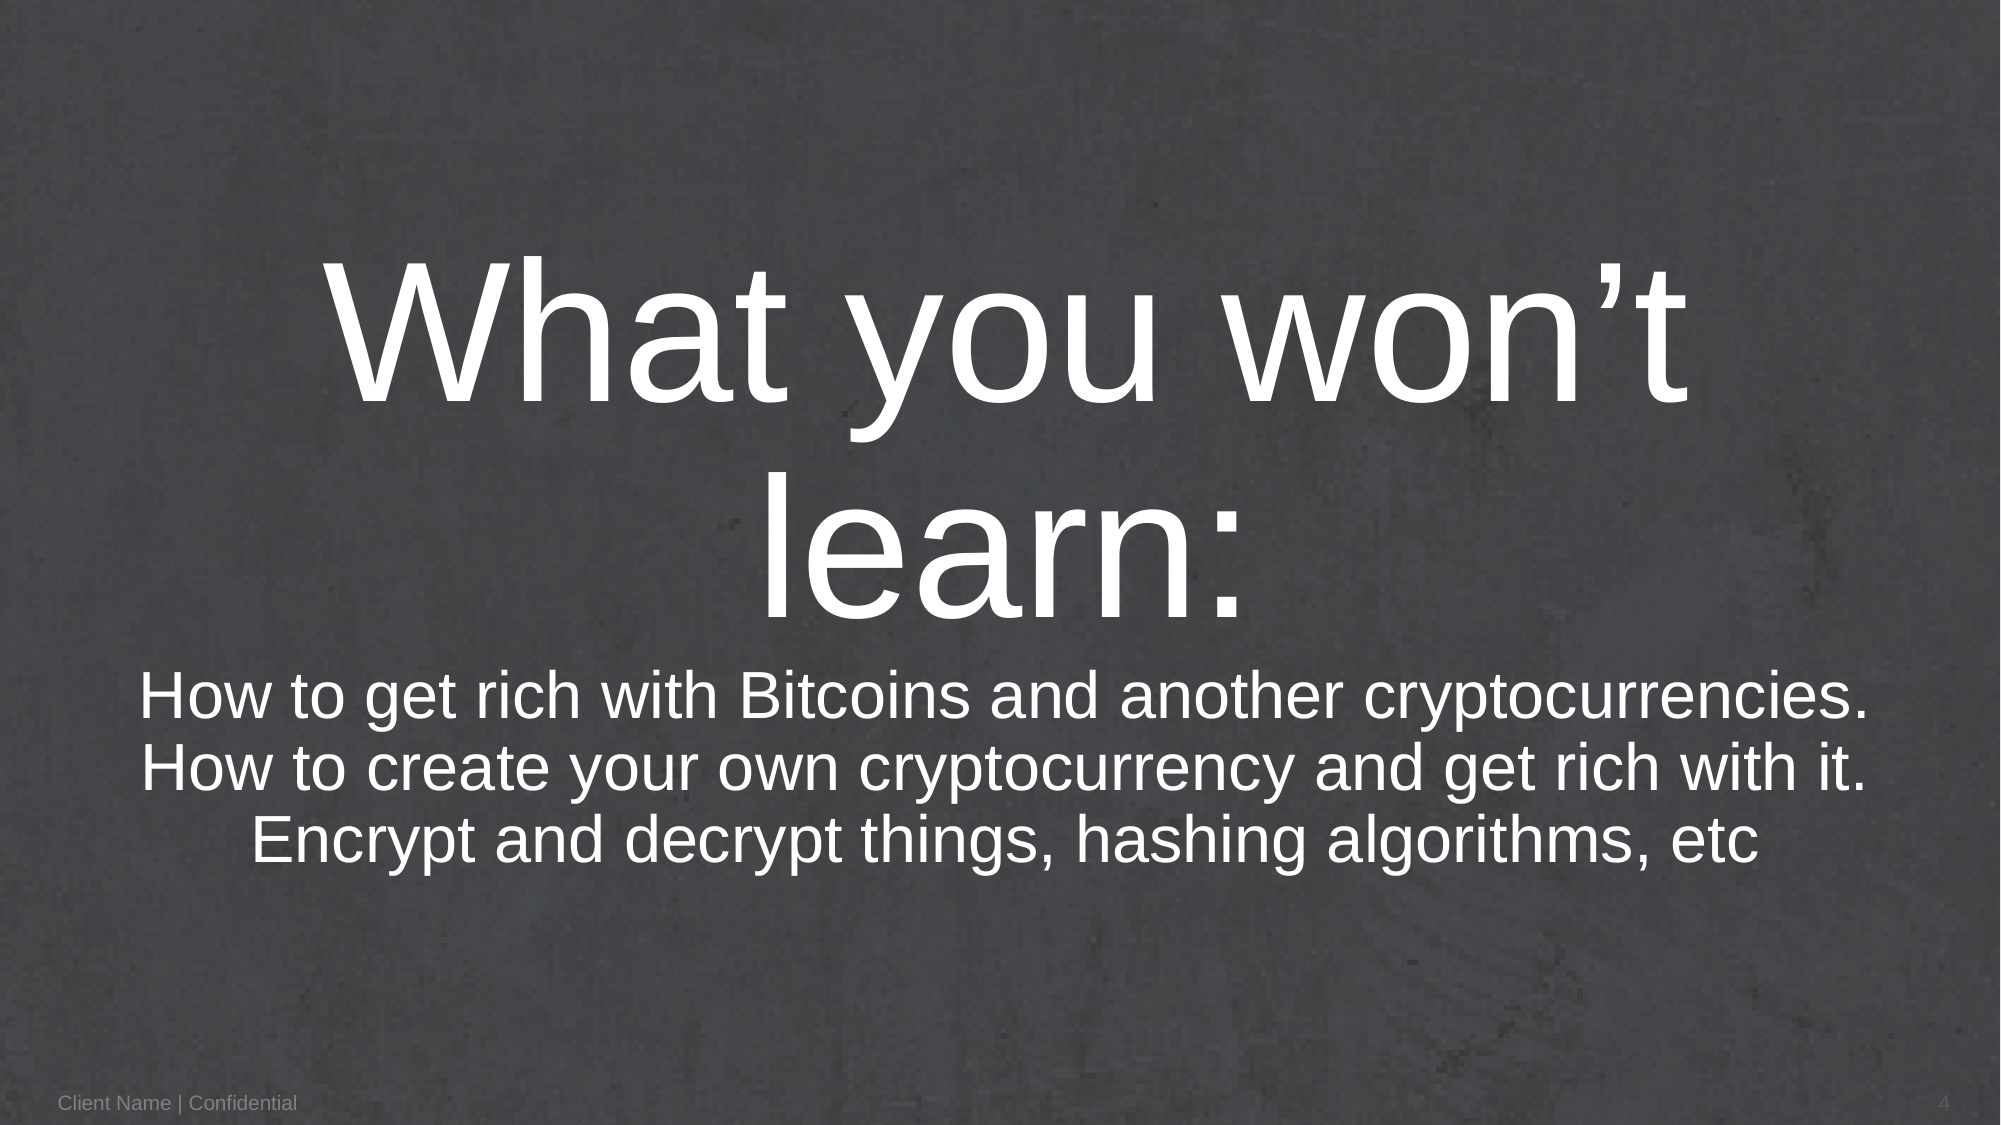

# What you won’t learn: How to get rich with Bitcoins and another cryptocurrencies. How to create your own cryptocurrency and get rich with it. Encrypt and decrypt things, hashing algorithms, etc